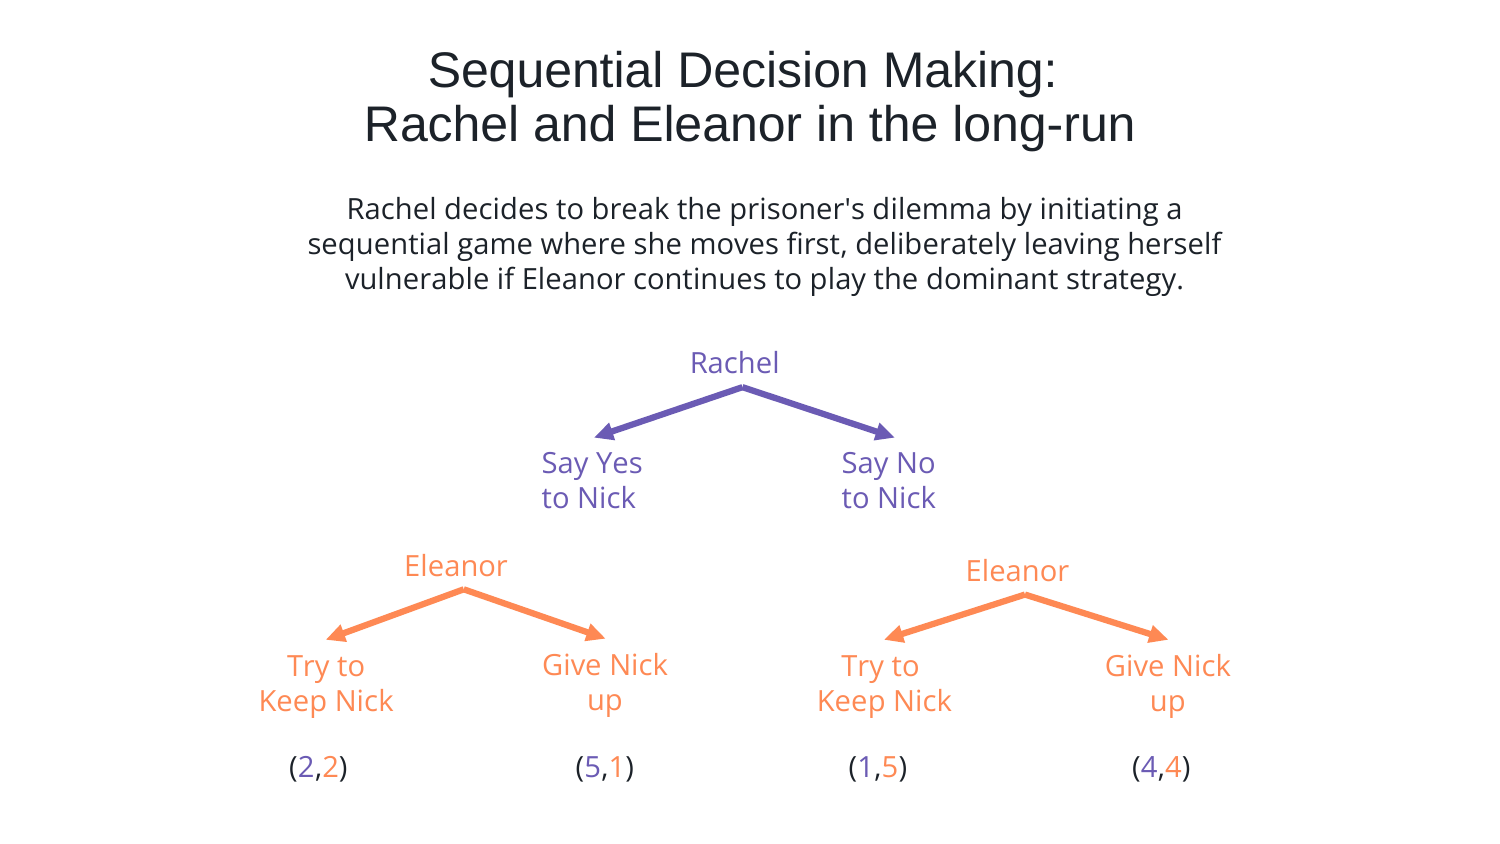

# Sequential Decision Making: Rachel and Eleanor in the long-run
Rachel decides to break the prisoner's dilemma by initiating a sequential game where she moves first, deliberately leaving herself vulnerable if Eleanor continues to play the dominant strategy.
Rachel
Say Yes to Nick
Say No to Nick
Eleanor
Eleanor
Give Nick up
Try to Keep Nick
Try to
Keep Nick
Give Nick up
(2,2)
(5,1)
(1,5)
(4,4)